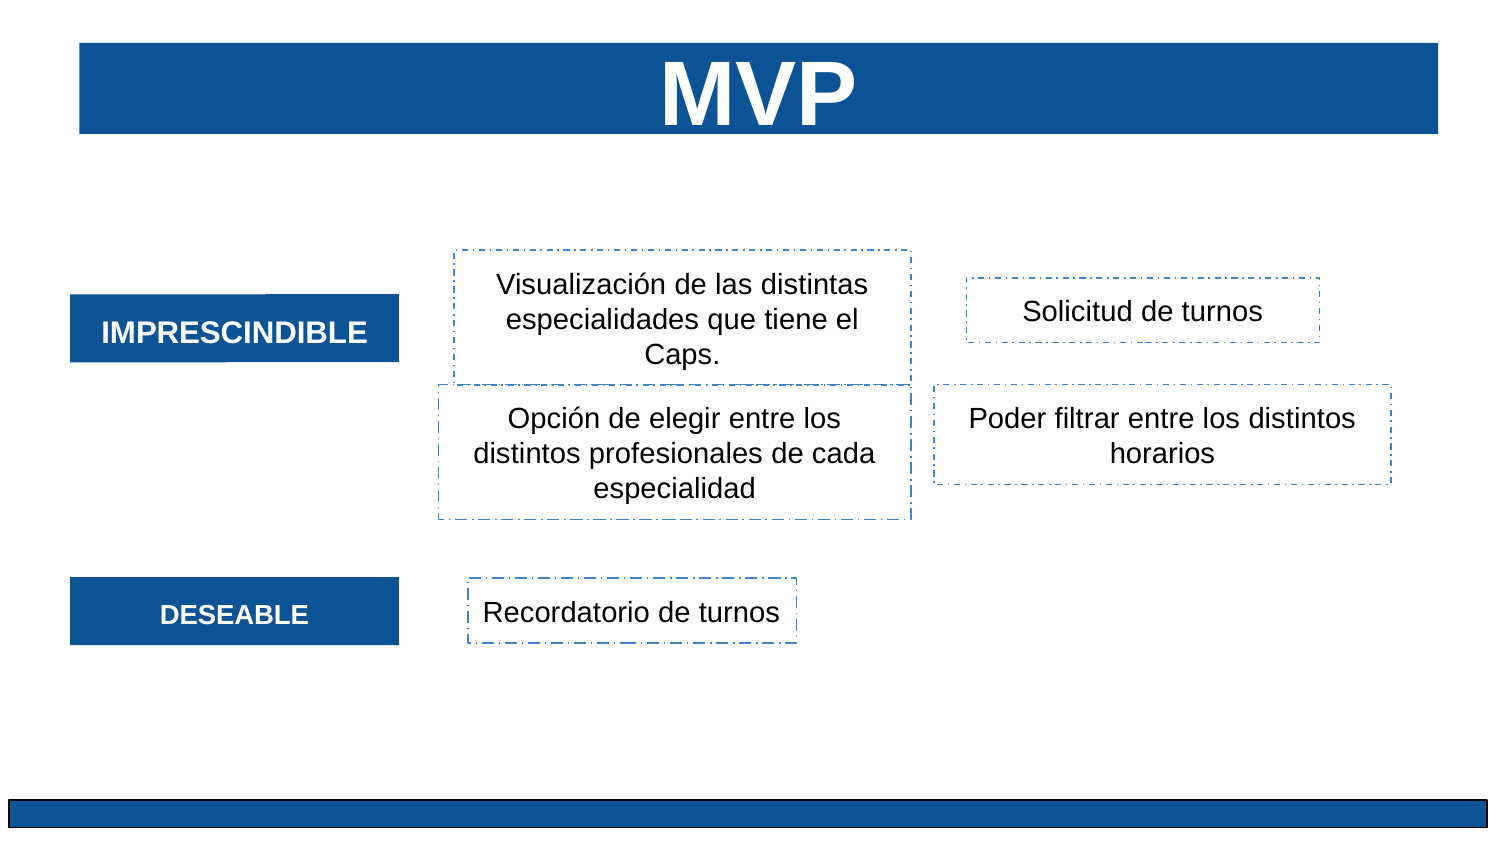

# MVP
Visualización de las distintas especialidades que tiene el Caps.
Solicitud de turnos
IMPRESCINDIBLE
Opción de elegir entre los distintos profesionales de cada especialidad
Poder filtrar entre los distintos horarios
DESEABLE
Recordatorio de turnos